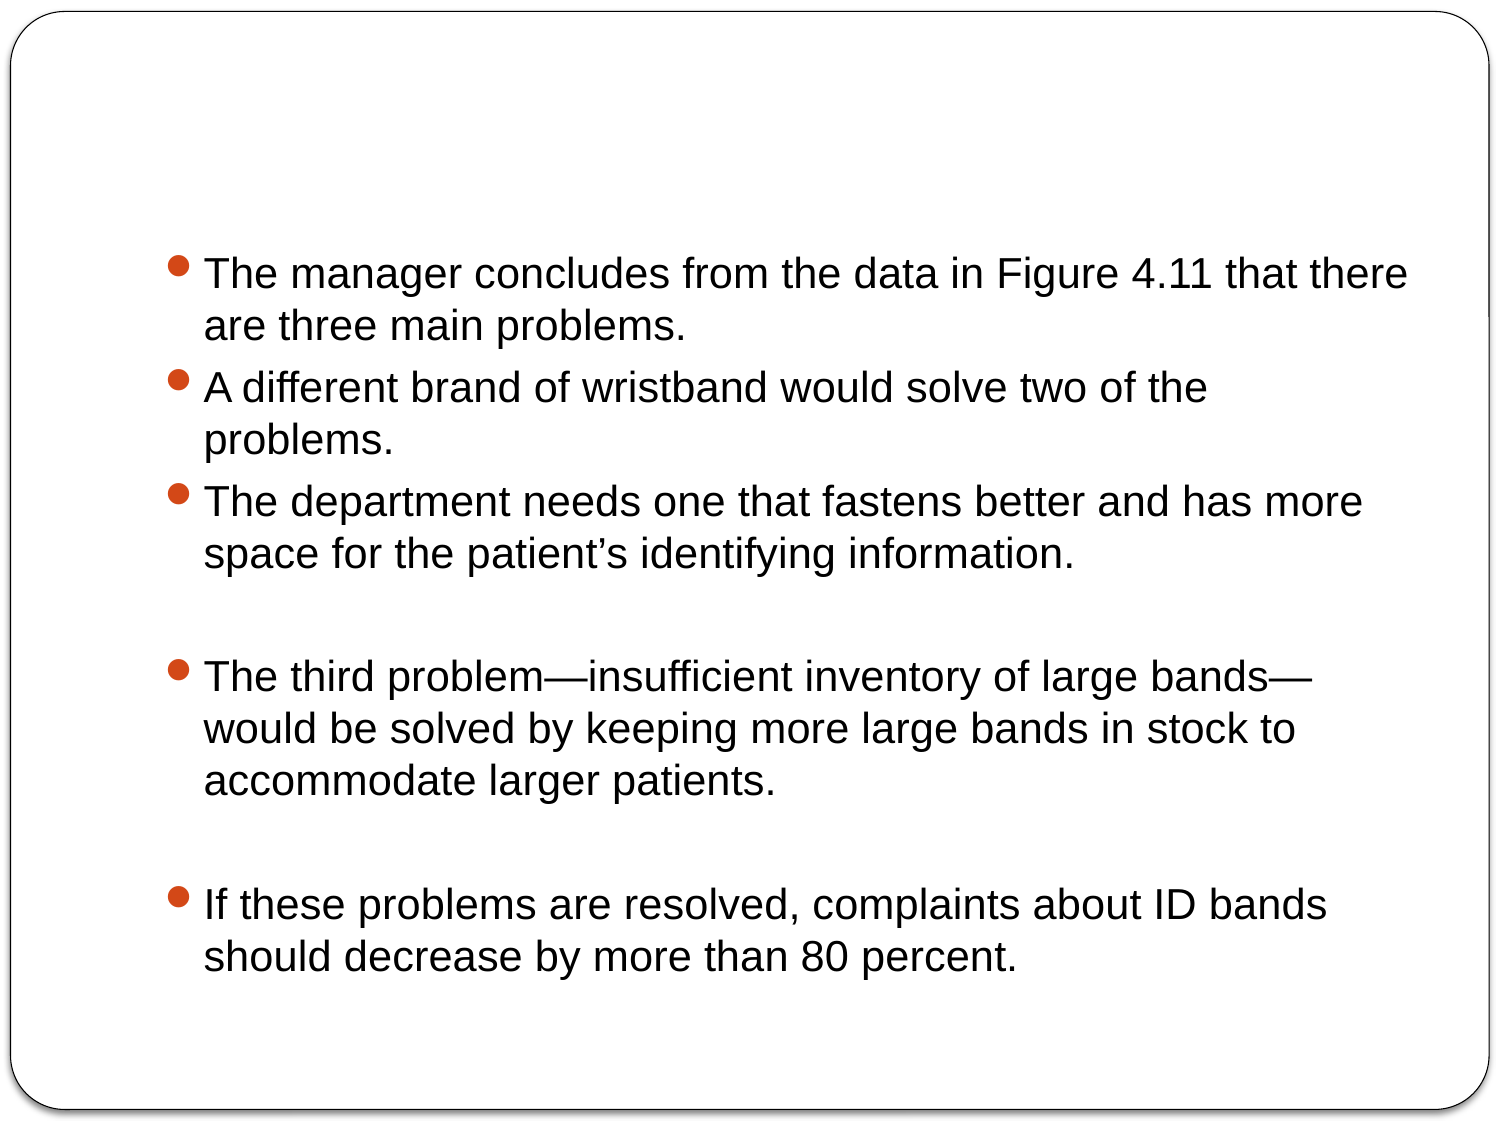

#
The manager concludes from the data in Figure 4.11 that there are three main problems.
A different brand of wristband would solve two of the problems.
The department needs one that fastens better and has more space for the patient’s identifying information.

The third problem—insufficient inventory of large bands—would be solved by keeping more large bands in stock to accommodate larger patients.

If these problems are resolved, complaints about ID bands should decrease by more than 80 percent.